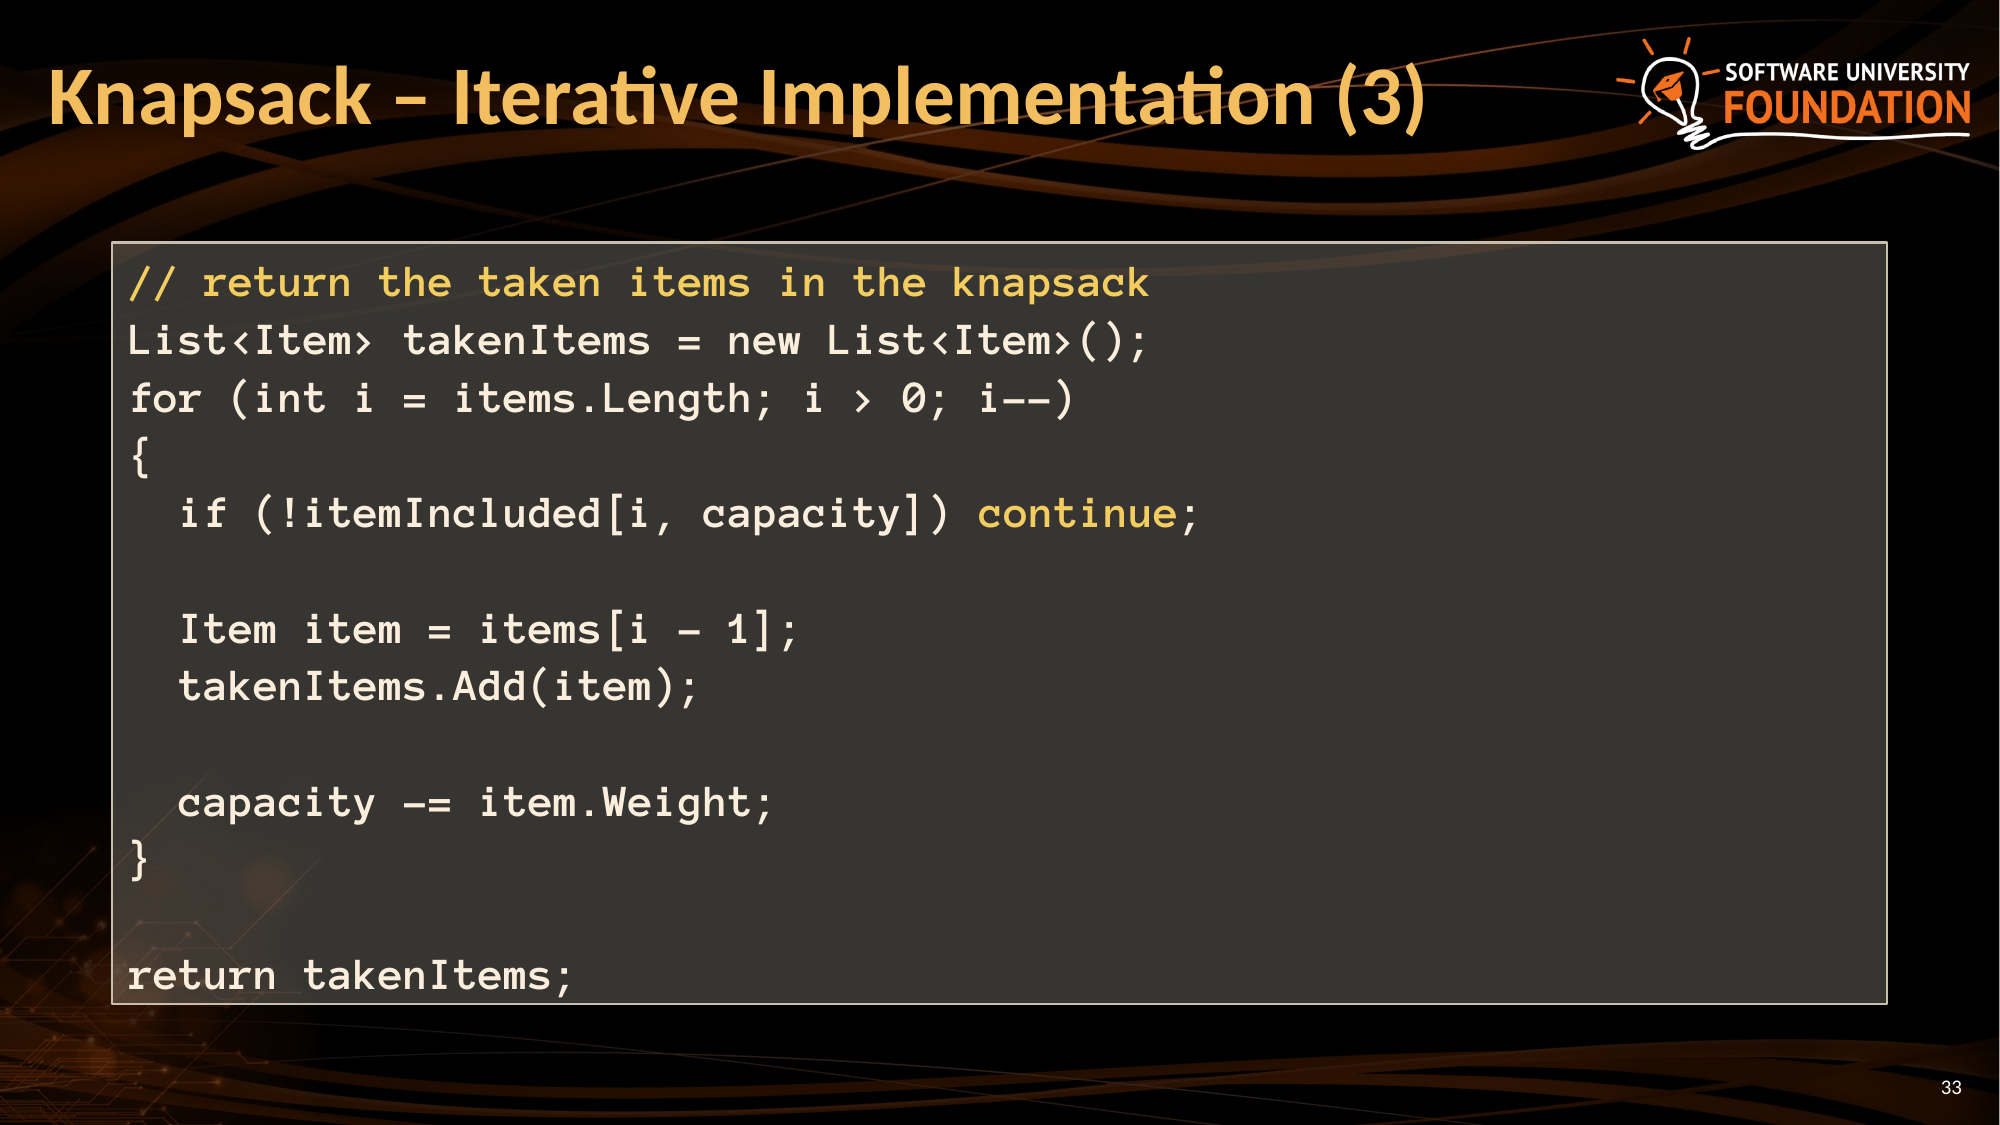

# Knapsack – Iterative Implementation (3)
// return the taken items in the knapsack
List<Item> takenItems = new List<Item>();
for (int i = items.Length; i > 0; i--)
{
  if (!itemIncluded[i, capacity]) continue;

  Item item = items[i - 1];
  takenItems.Add(item);

  capacity -= item.Weight;
}

return takenItems;
33